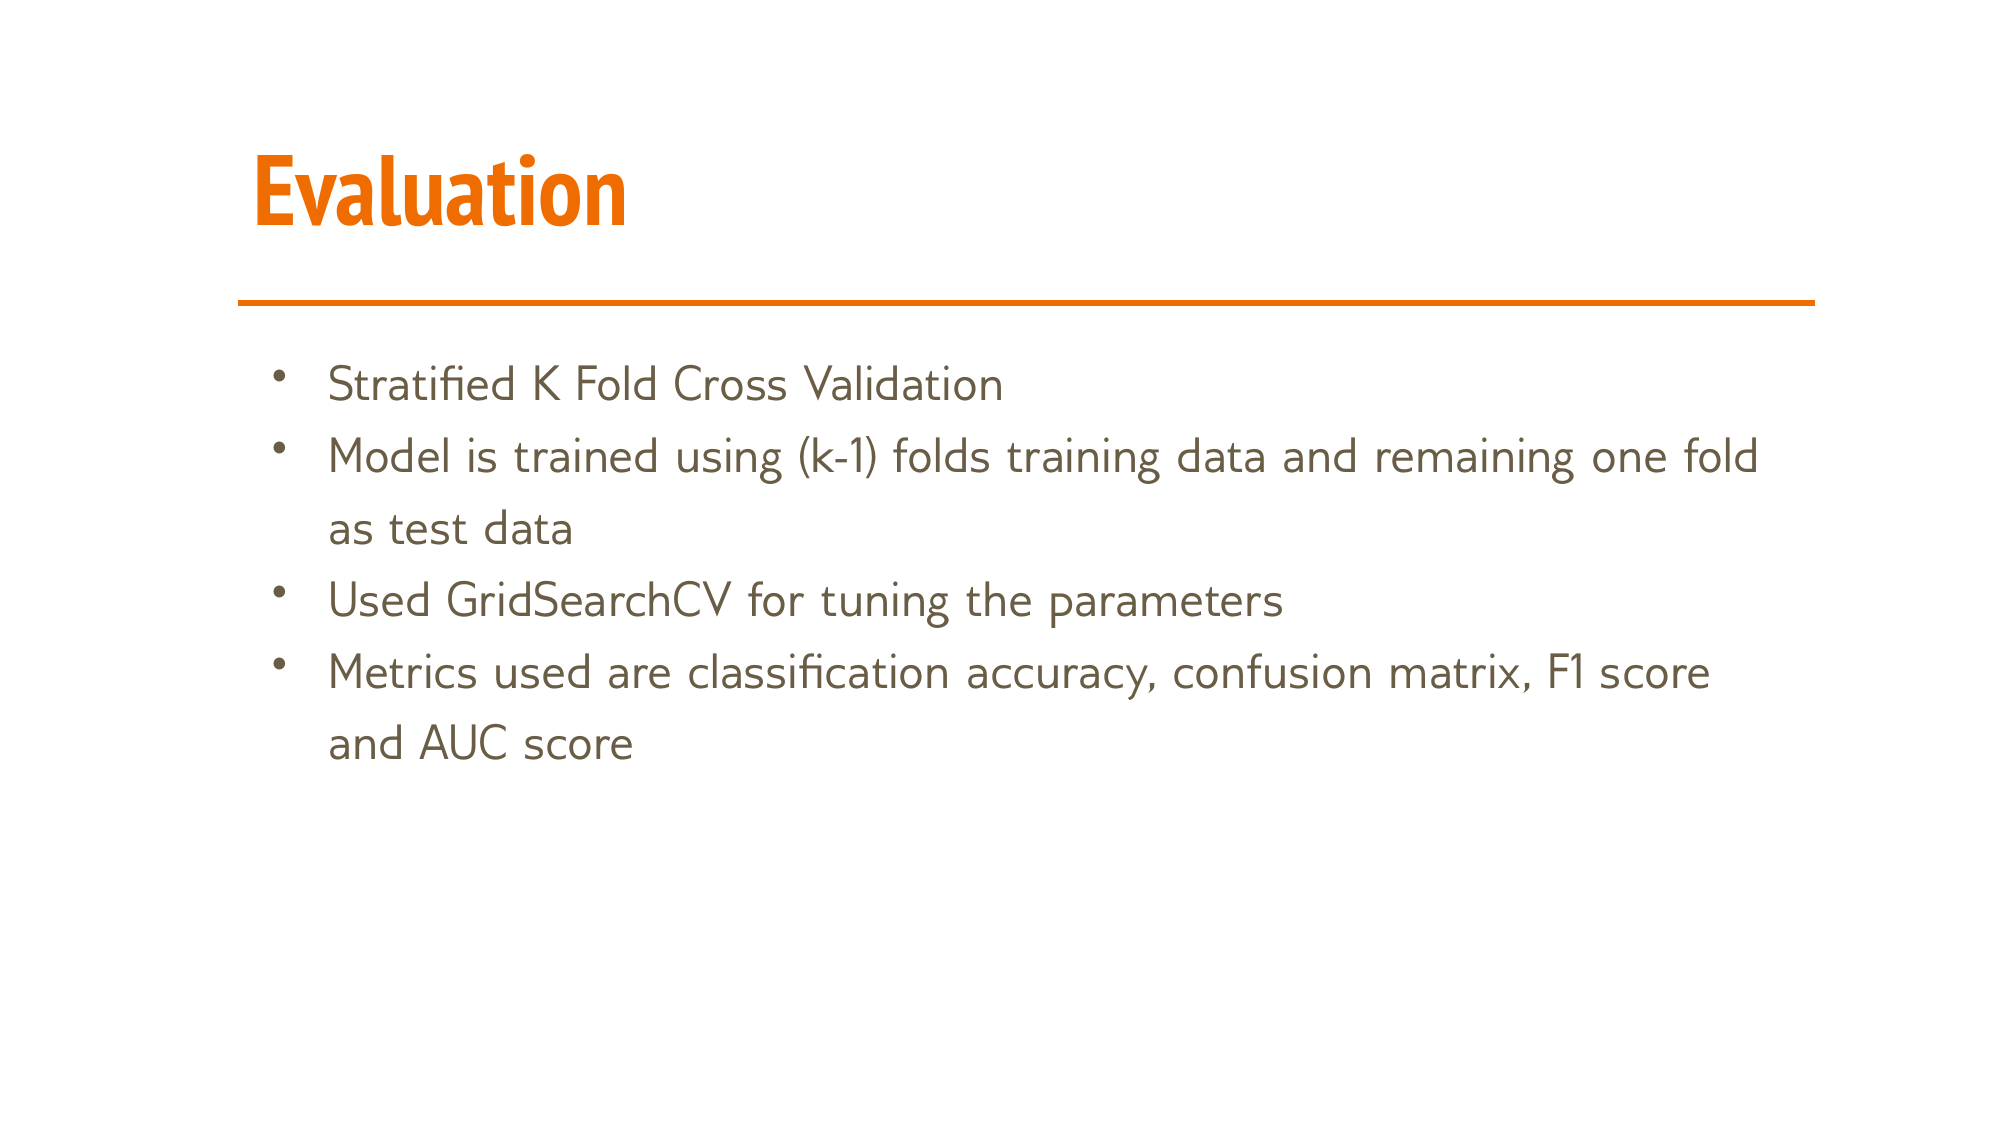

# Evaluation
Stratified K Fold Cross Validation
Model is trained using (k-1) folds training data and remaining one fold as test data
Used GridSearchCV for tuning the parameters
Metrics used are classification accuracy, confusion matrix, F1 score and AUC score